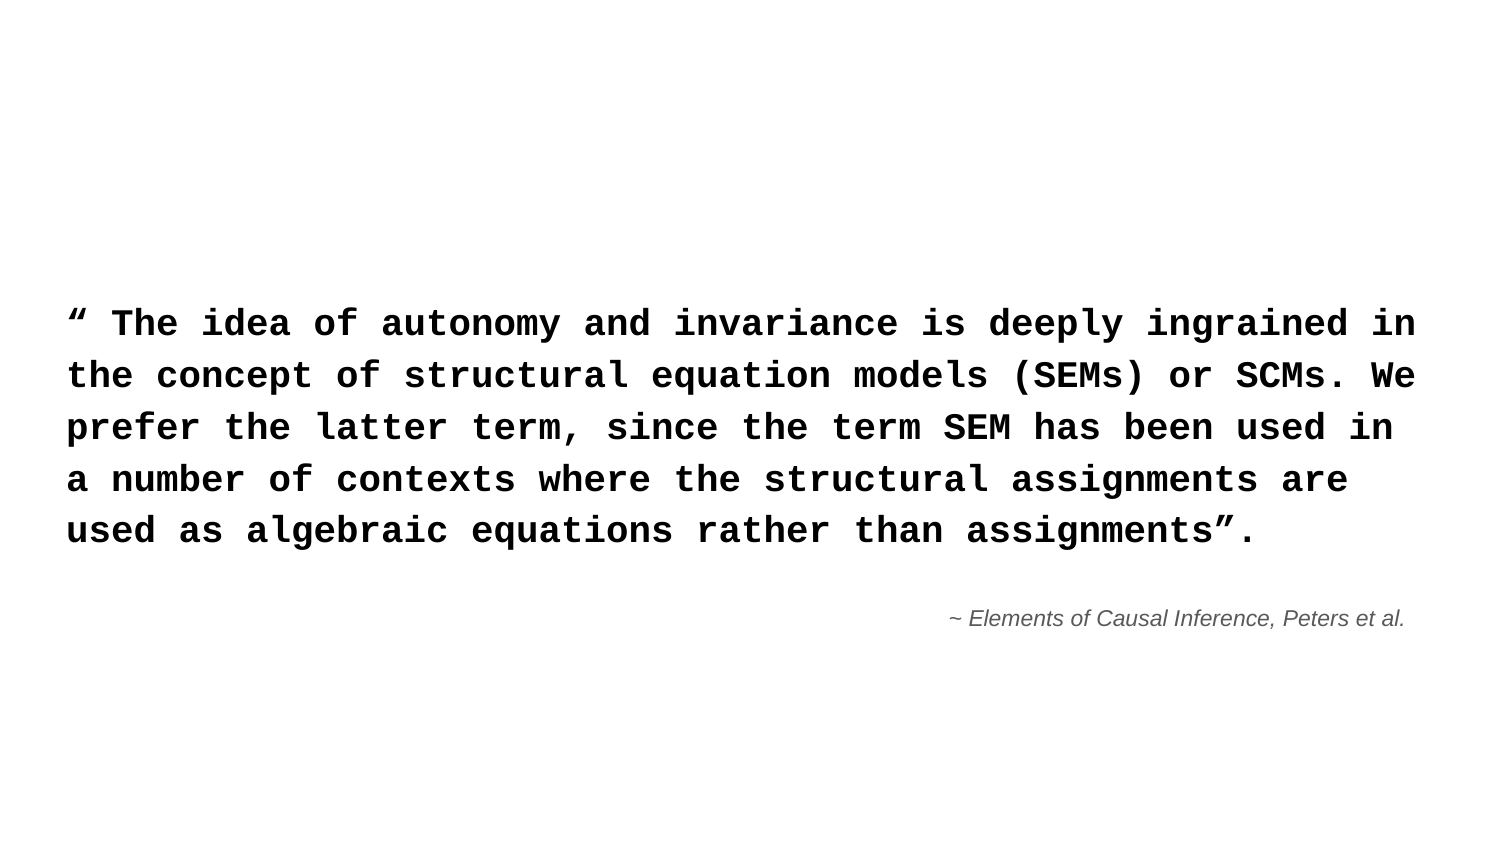

“ The idea of autonomy and invariance is deeply ingrained in the concept of structural equation models (SEMs) or SCMs. We prefer the latter term, since the term SEM has been used in a number of contexts where the structural assignments are used as algebraic equations rather than assignments”.
~ Elements of Causal Inference, Peters et al.